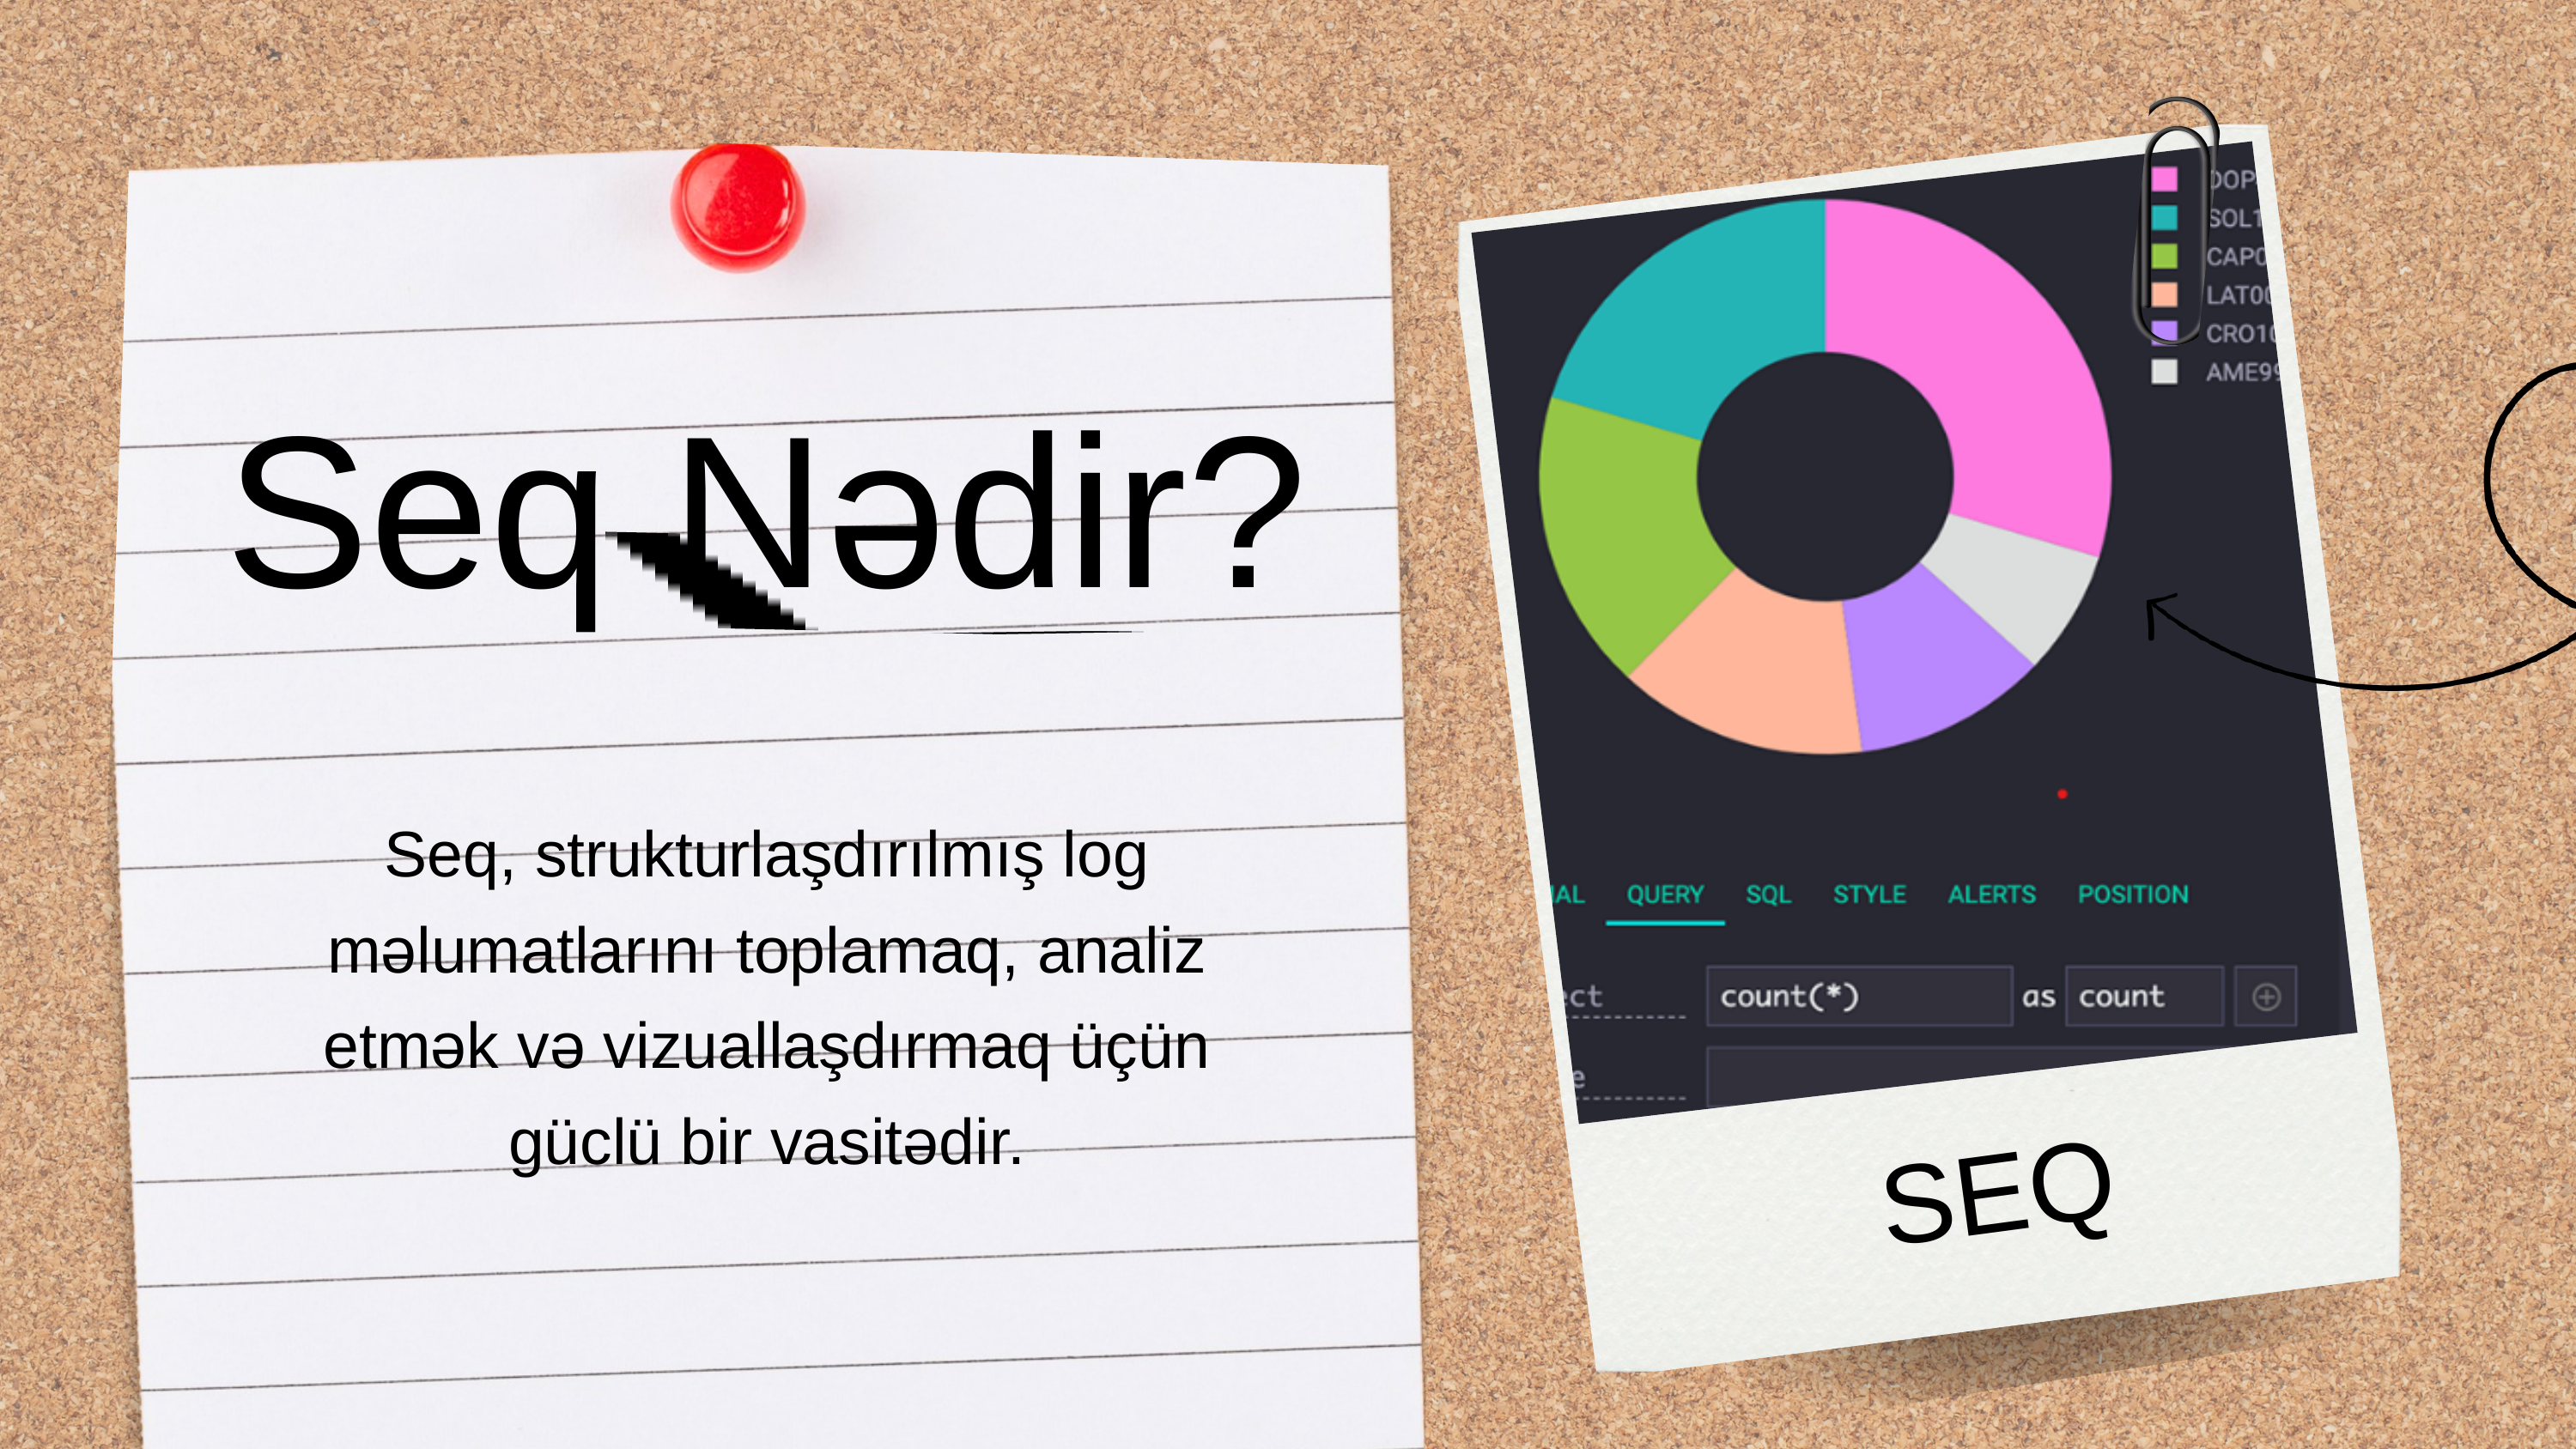

Seq Nədir?

Seq, strukturlaşdırılmış log məlumatlarını toplamaq, analiz etmək və vizuallaşdırmaq üçün güclü bir vasitədir.
SEQ